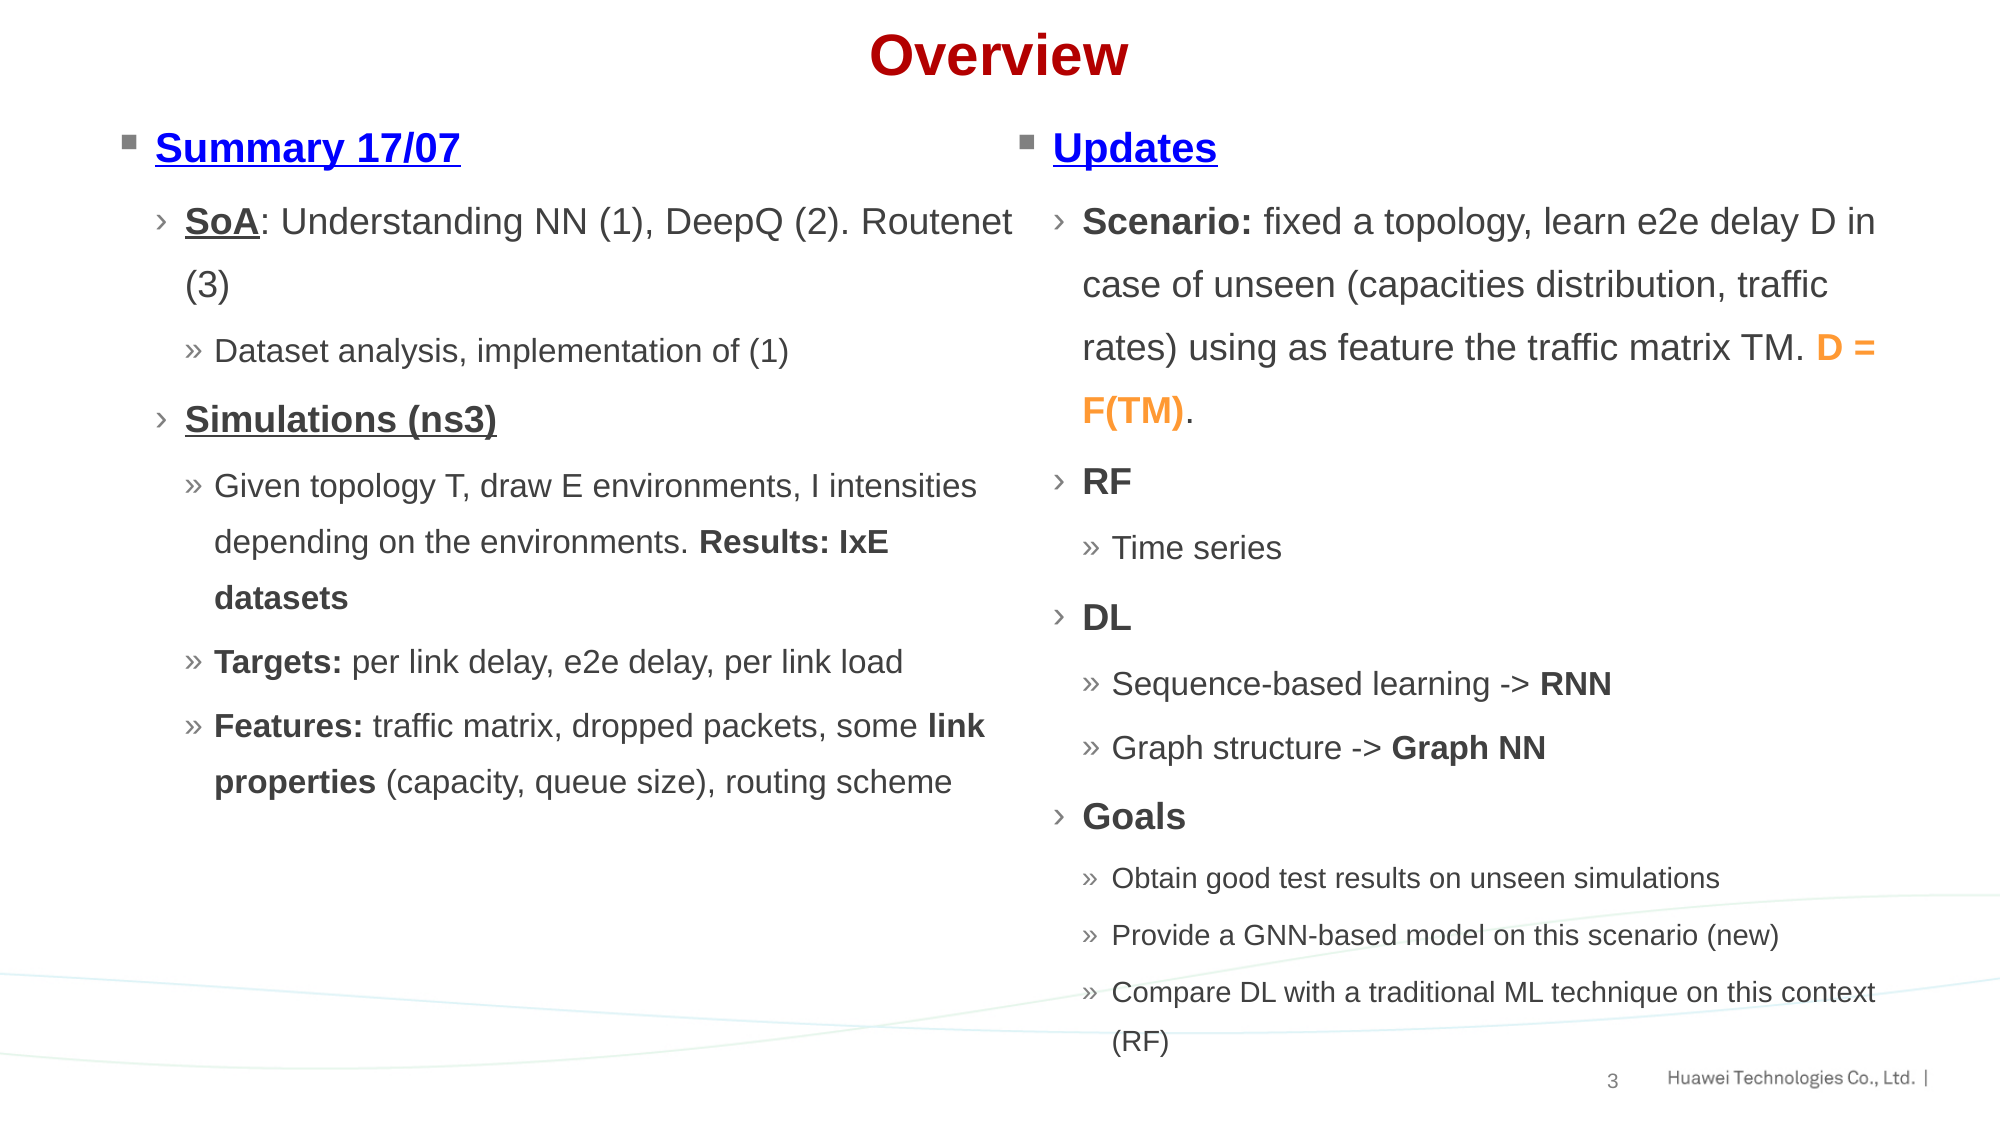

# Overview
Summary 17/07
SoA: Understanding NN (1), DeepQ (2). Routenet (3)
Dataset analysis, implementation of (1)
Simulations (ns3)
Given topology T, draw E environments, I intensities depending on the environments. Results: IxE datasets
Targets: per link delay, e2e delay, per link load
Features: traffic matrix, dropped packets, some link properties (capacity, queue size), routing scheme

Updates
Scenario: fixed a topology, learn e2e delay D in case of unseen (capacities distribution, traffic rates) using as feature the traffic matrix TM. D = F(TM).
RF
Time series
DL
Sequence-based learning -> RNN
Graph structure -> Graph NN
Goals
Obtain good test results on unseen simulations
Provide a GNN-based model on this scenario (new)
Compare DL with a traditional ML technique on this context (RF)